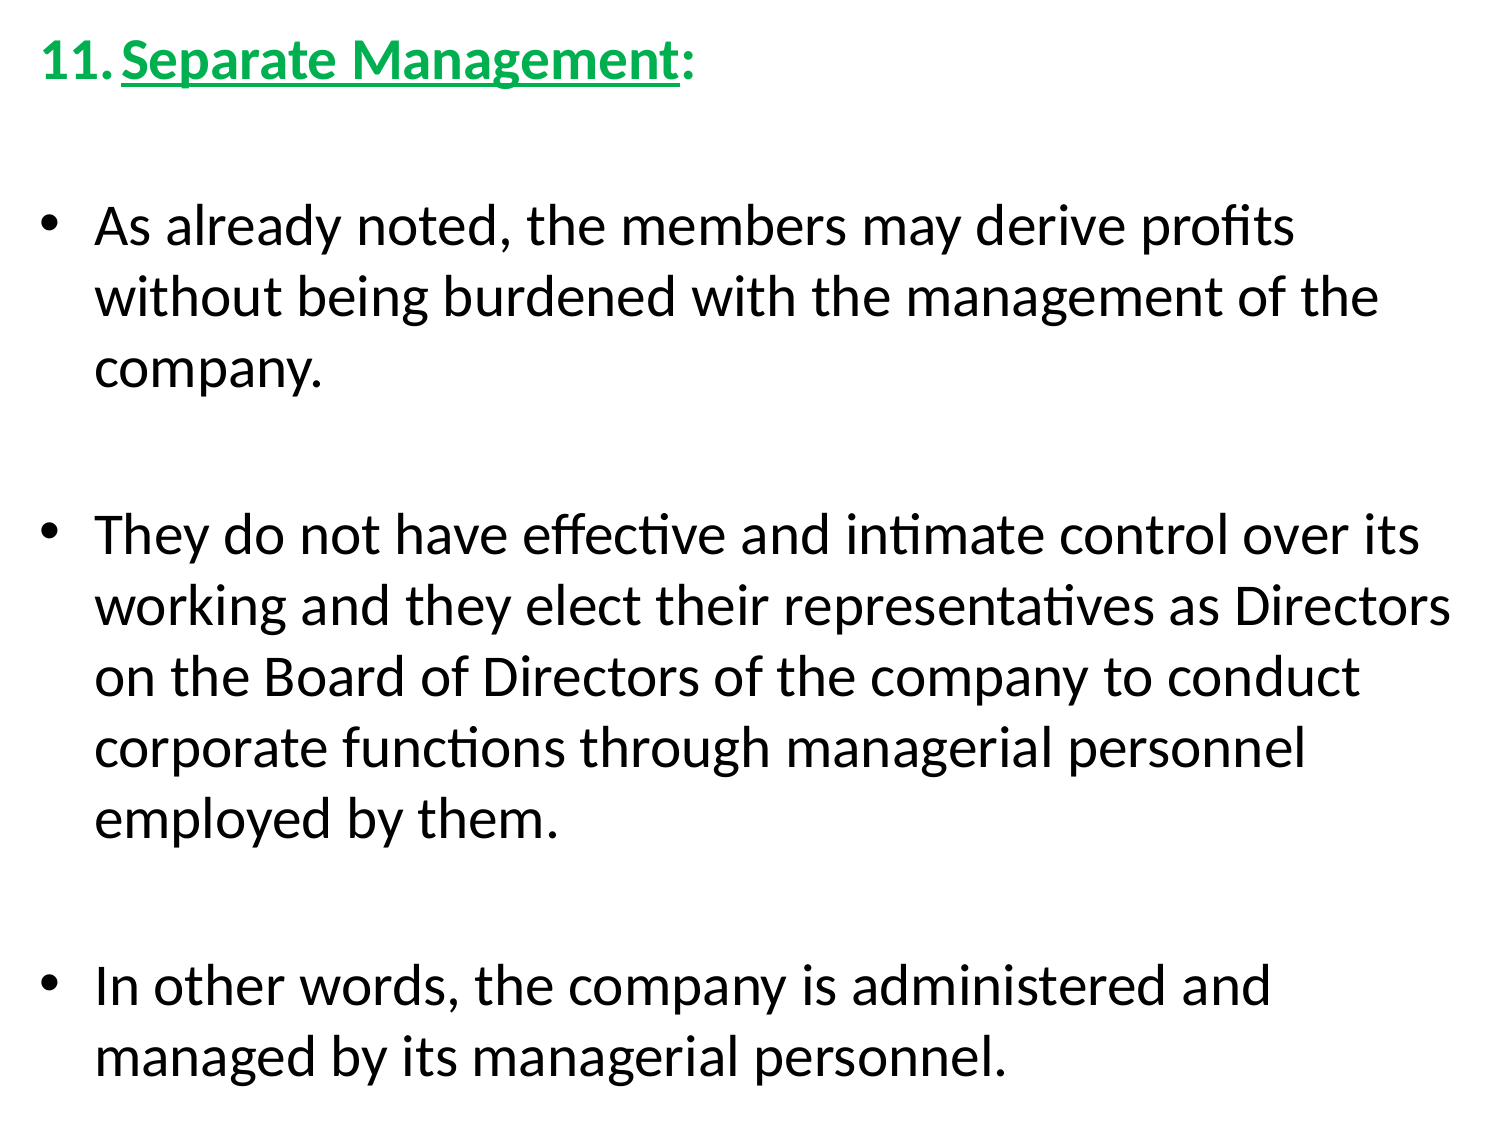

Separate Management:

As already noted, the members may derive profits without being burdened with the management of the company.

They do not have effective and intimate control over its working and they elect their representatives as Directors on the Board of Directors of the company to conduct corporate functions through managerial personnel employed by them.

In other words, the company is administered and managed by its managerial personnel.